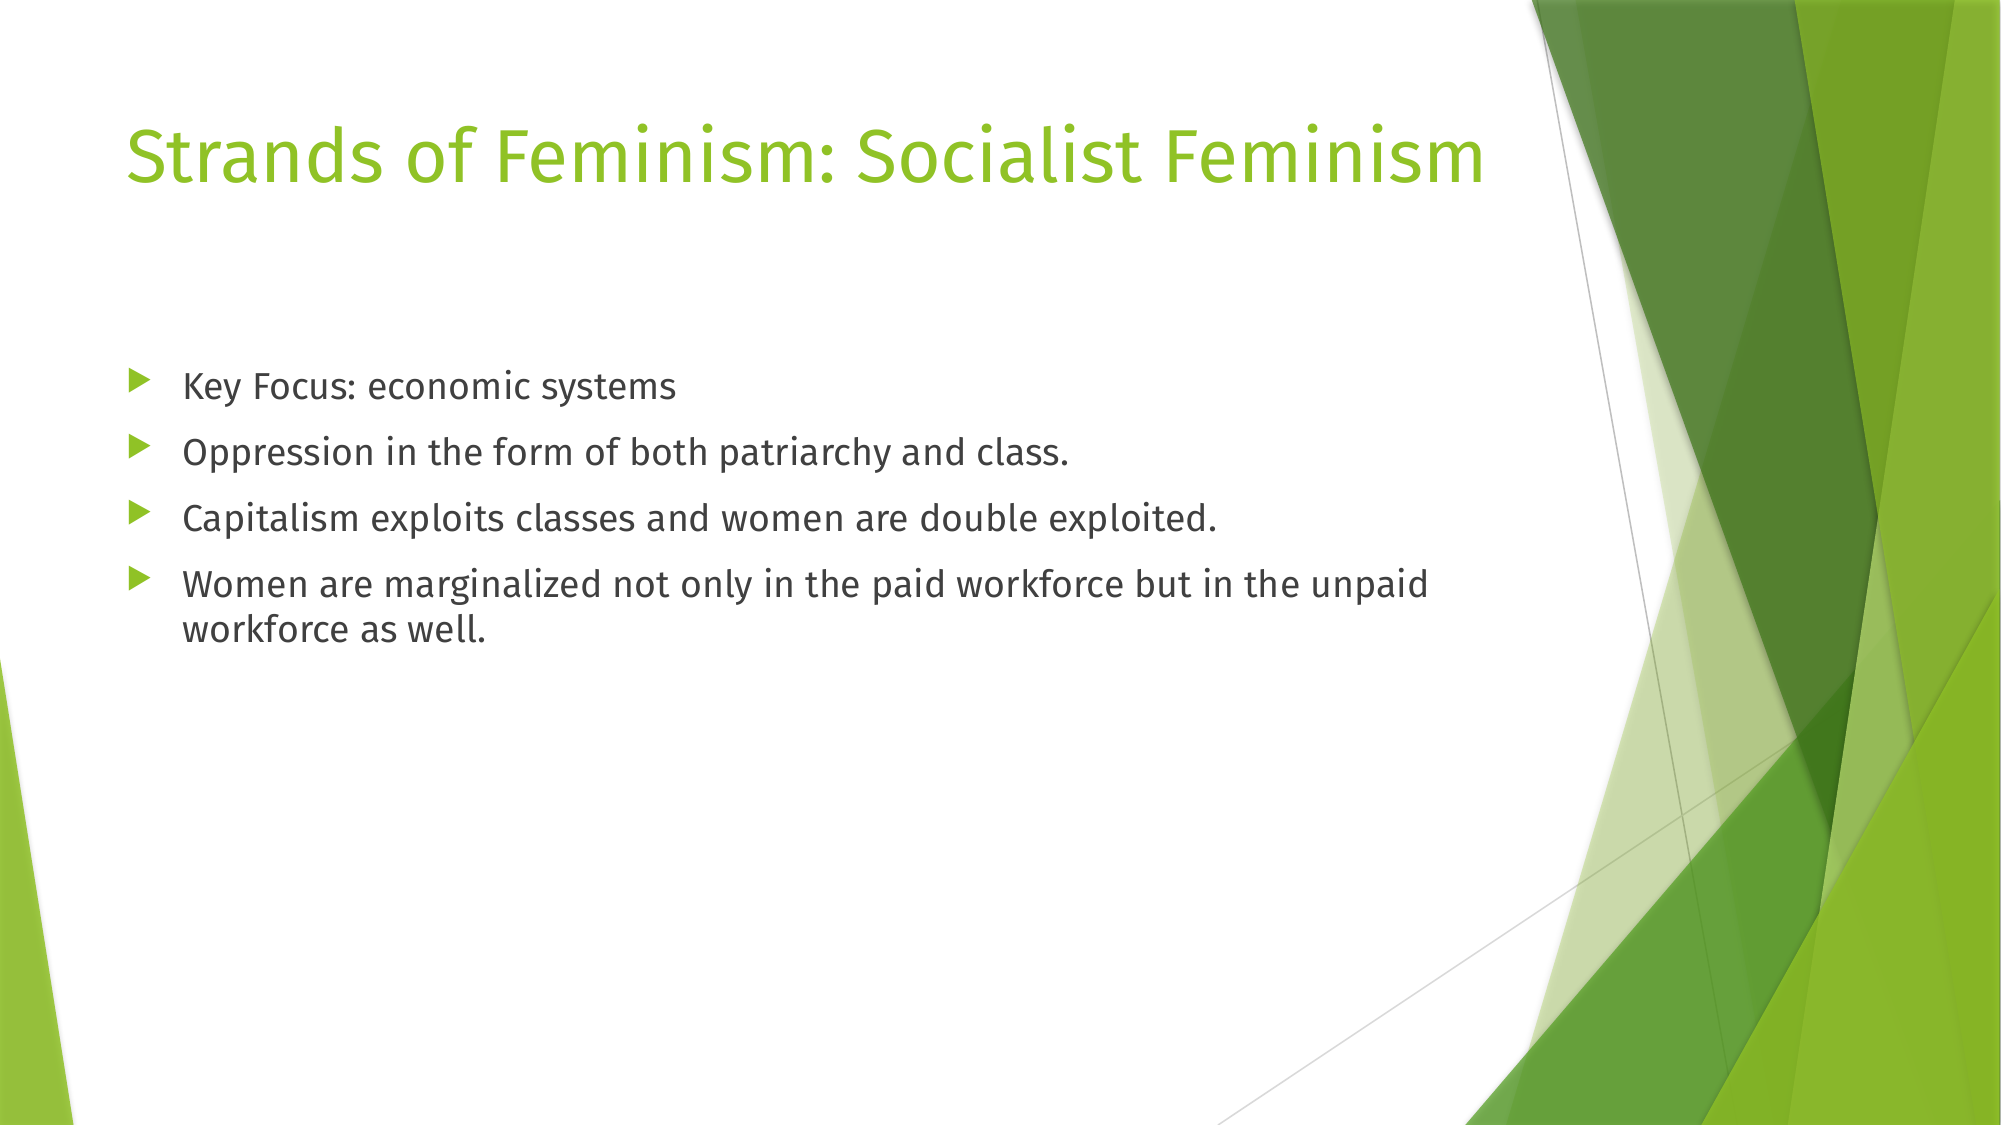

# Strands of Feminism: Socialist Feminism
Key Focus: economic systems
Oppression in the form of both patriarchy and class.
Capitalism exploits classes and women are double exploited.
Women are marginalized not only in the paid workforce but in the unpaid workforce as well.